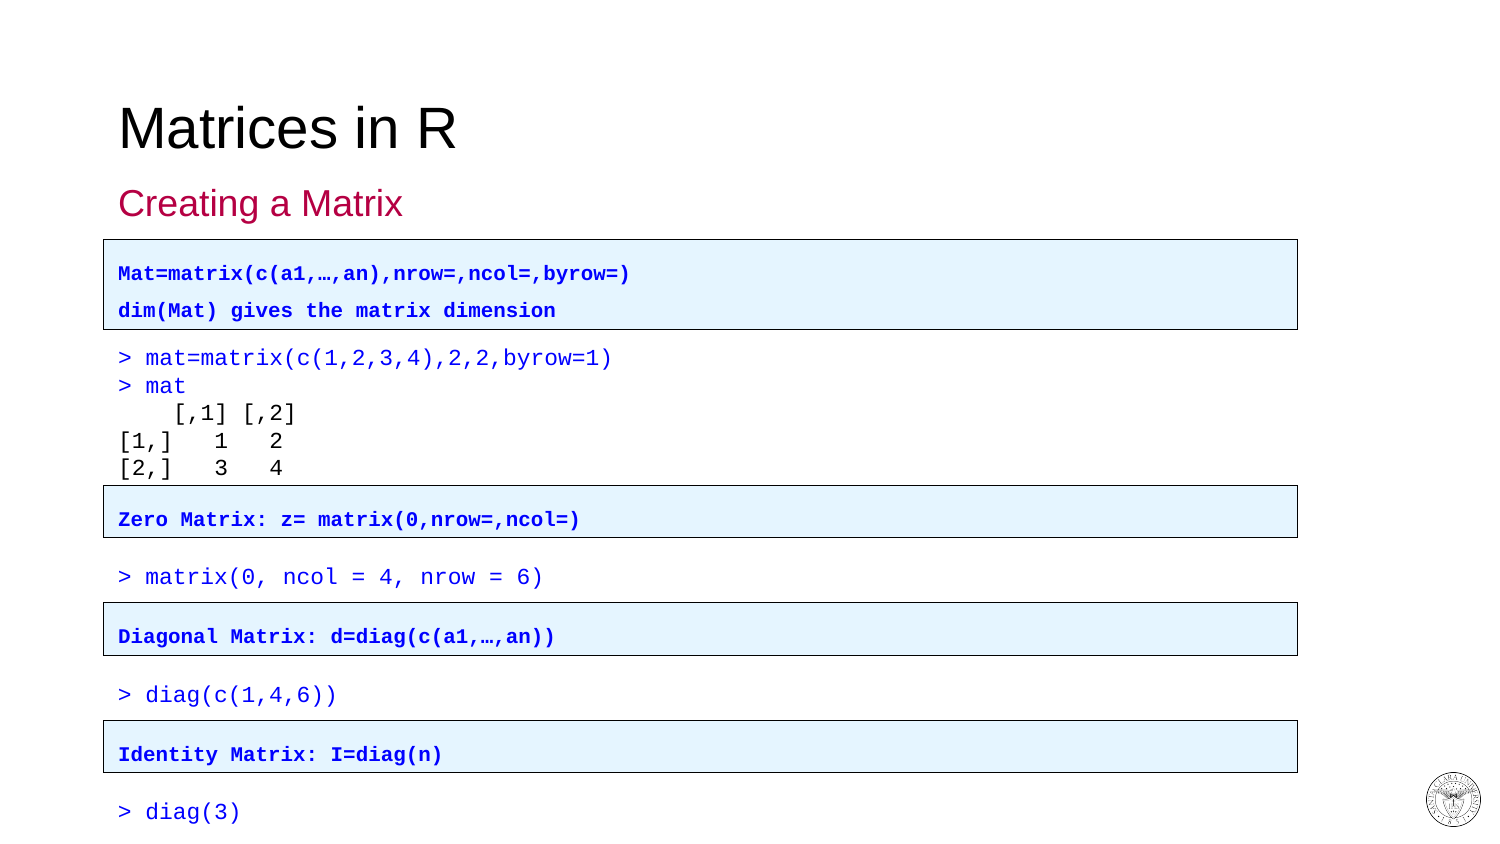

# Matrices in R
Creating a Matrix
Mat=matrix(c(a1,…,an),nrow=,ncol=,byrow=)
dim(Mat) gives the matrix dimension
> mat=matrix(c(1,2,3,4),2,2,byrow=1)
> mat
    [,1] [,2]
[1,]   1   2
[2,]   3   4

Zero Matrix: z= matrix(0,nrow=,ncol=)
> matrix(0, ncol = 4, nrow = 6)
Diagonal Matrix: d=diag(c(a1,…,an))
> diag(c(1,4,6))
Identity Matrix: I=diag(n)
> diag(3)